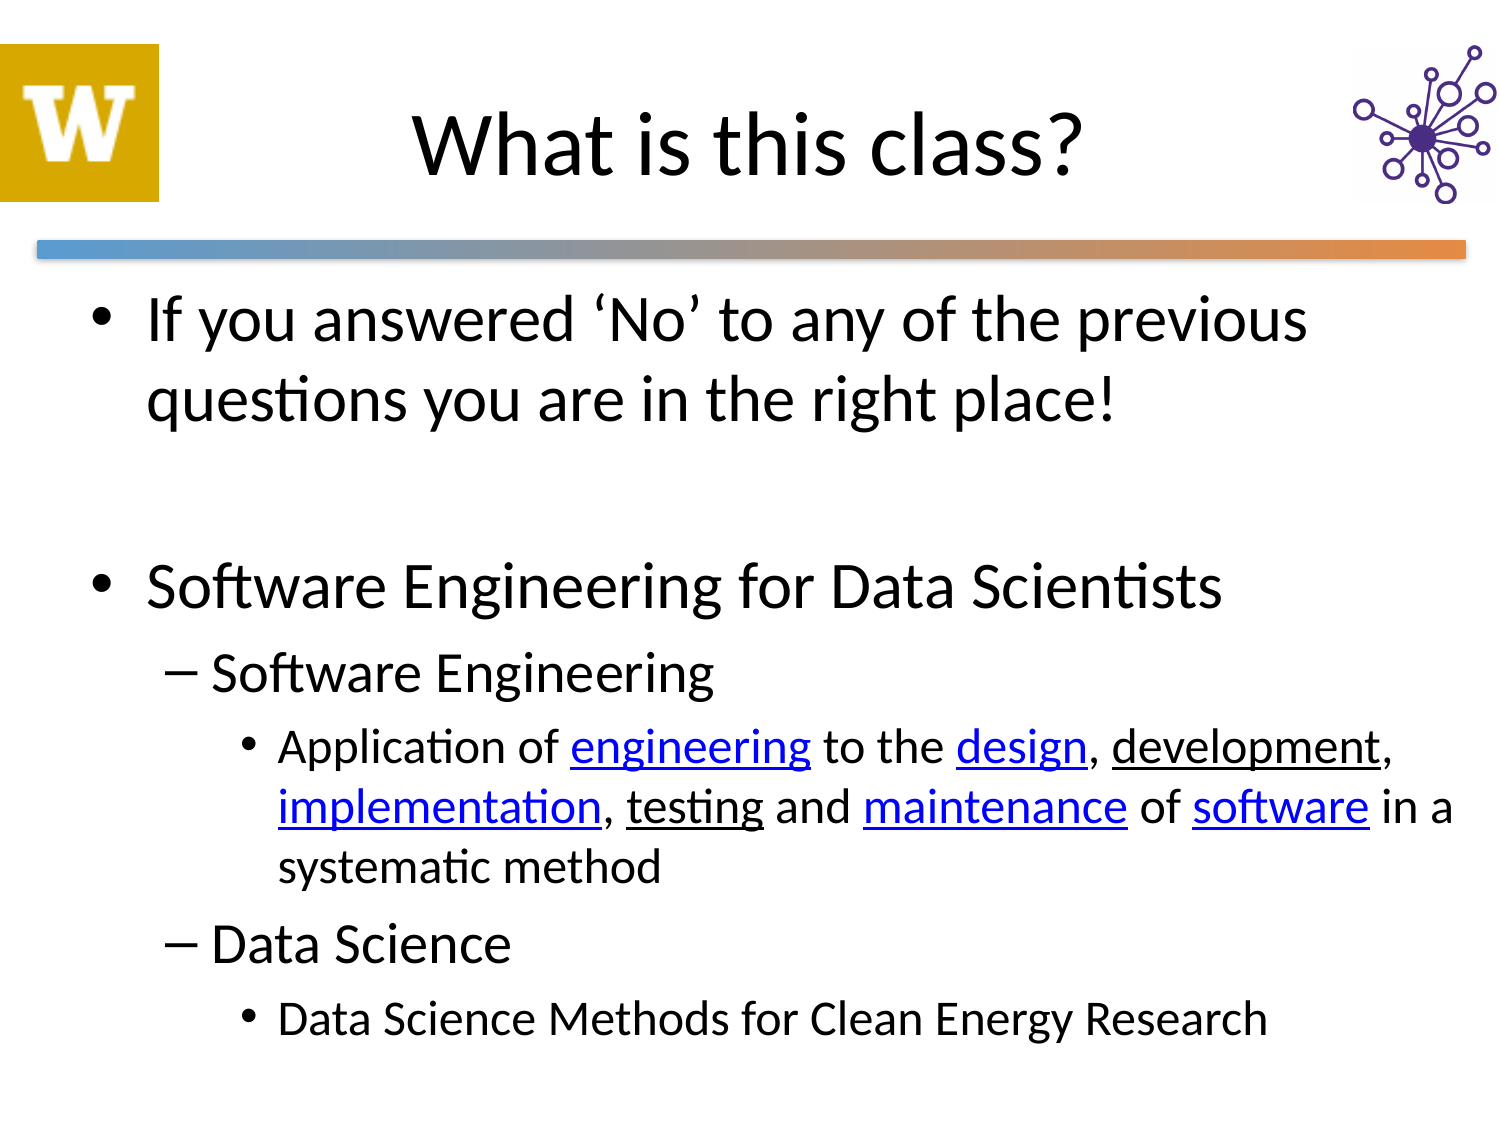

# What is this class?
If you answered ‘No’ to any of the previous questions you are in the right place!

Software Engineering for Data Scientists
Software Engineering
Application of engineering to the design, development, implementation, testing and maintenance of software in a systematic method
Data Science
Data Science Methods for Clean Energy Research